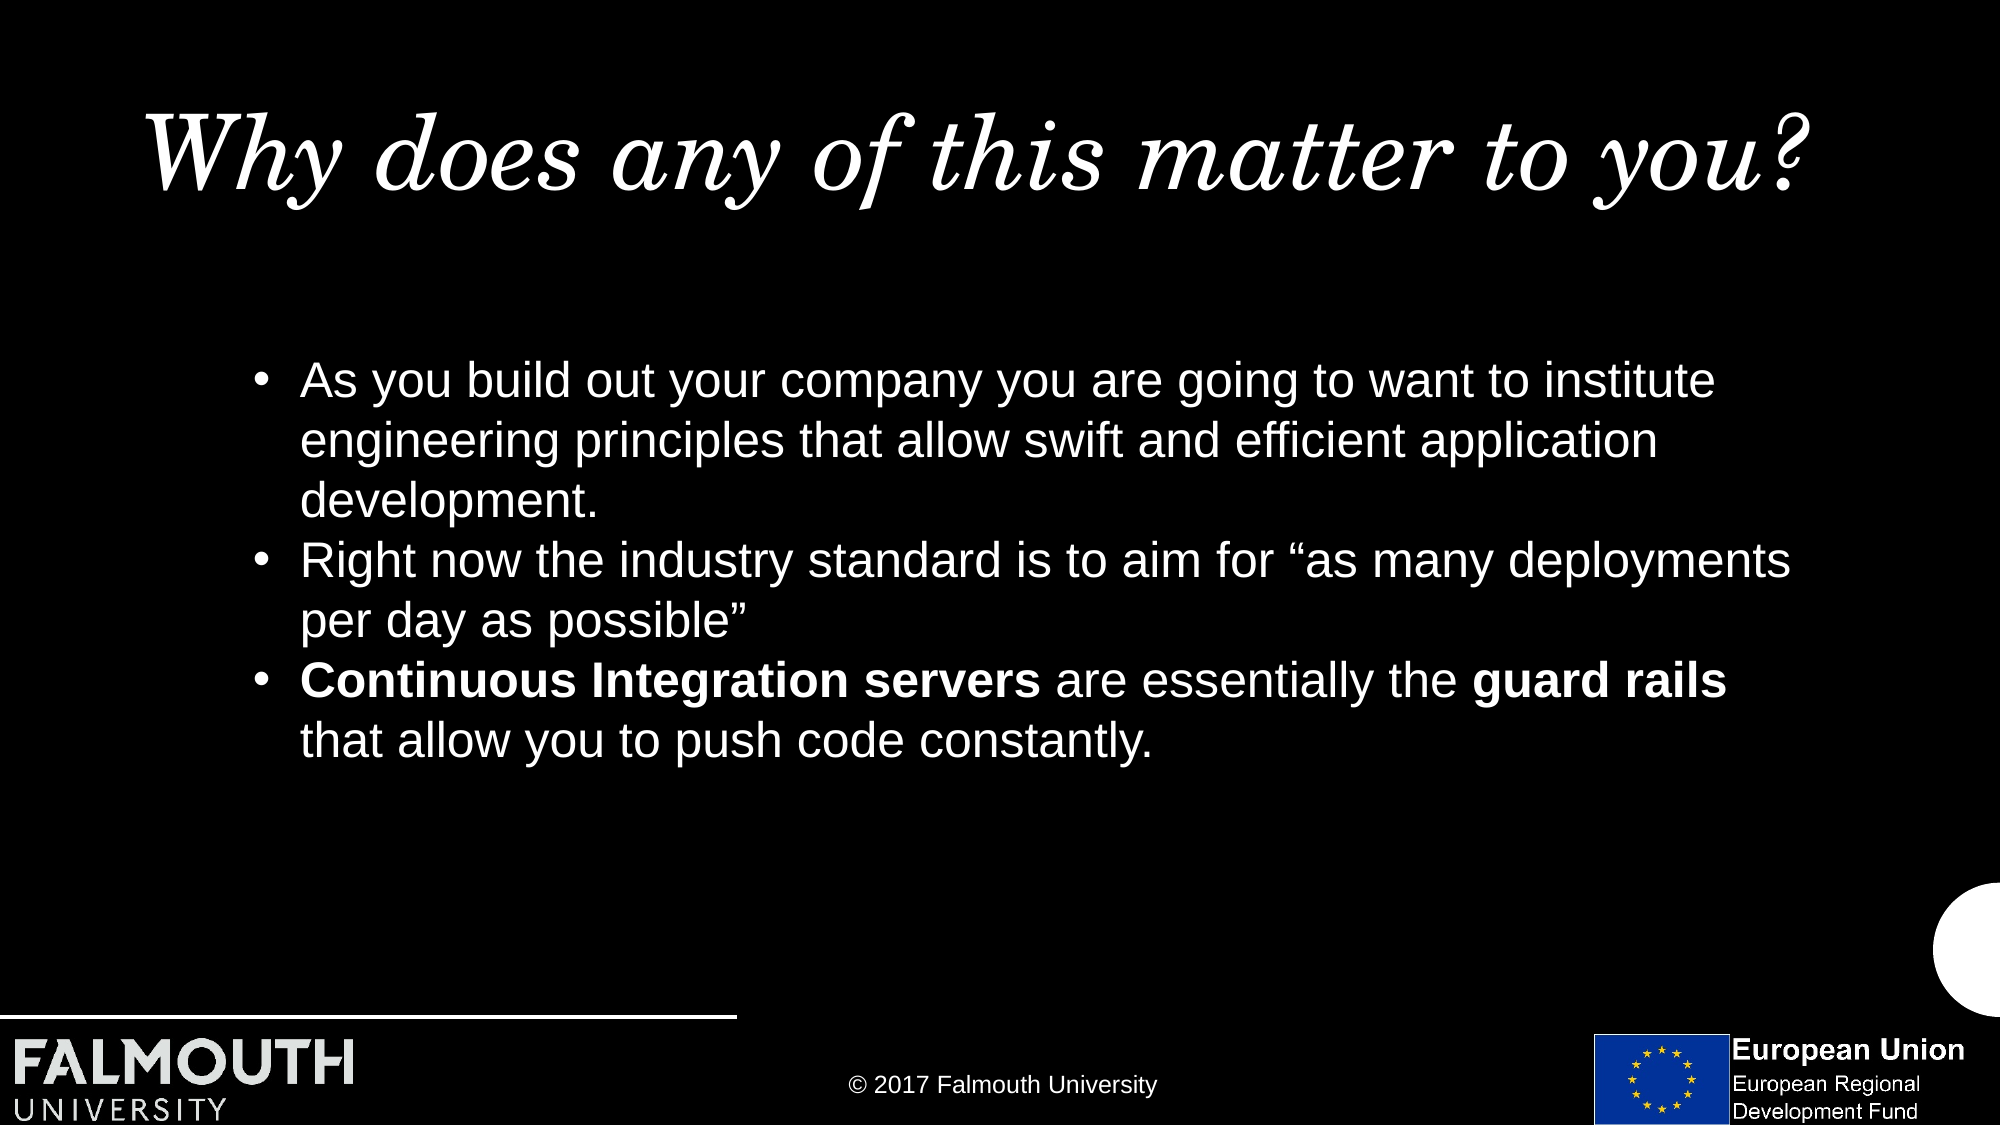

# Why does any of this matter to you?
As you build out your company you are going to want to institute engineering principles that allow swift and efficient application development.
Right now the industry standard is to aim for “as many deployments per day as possible”
Continuous Integration servers are essentially the guard rails that allow you to push code constantly.